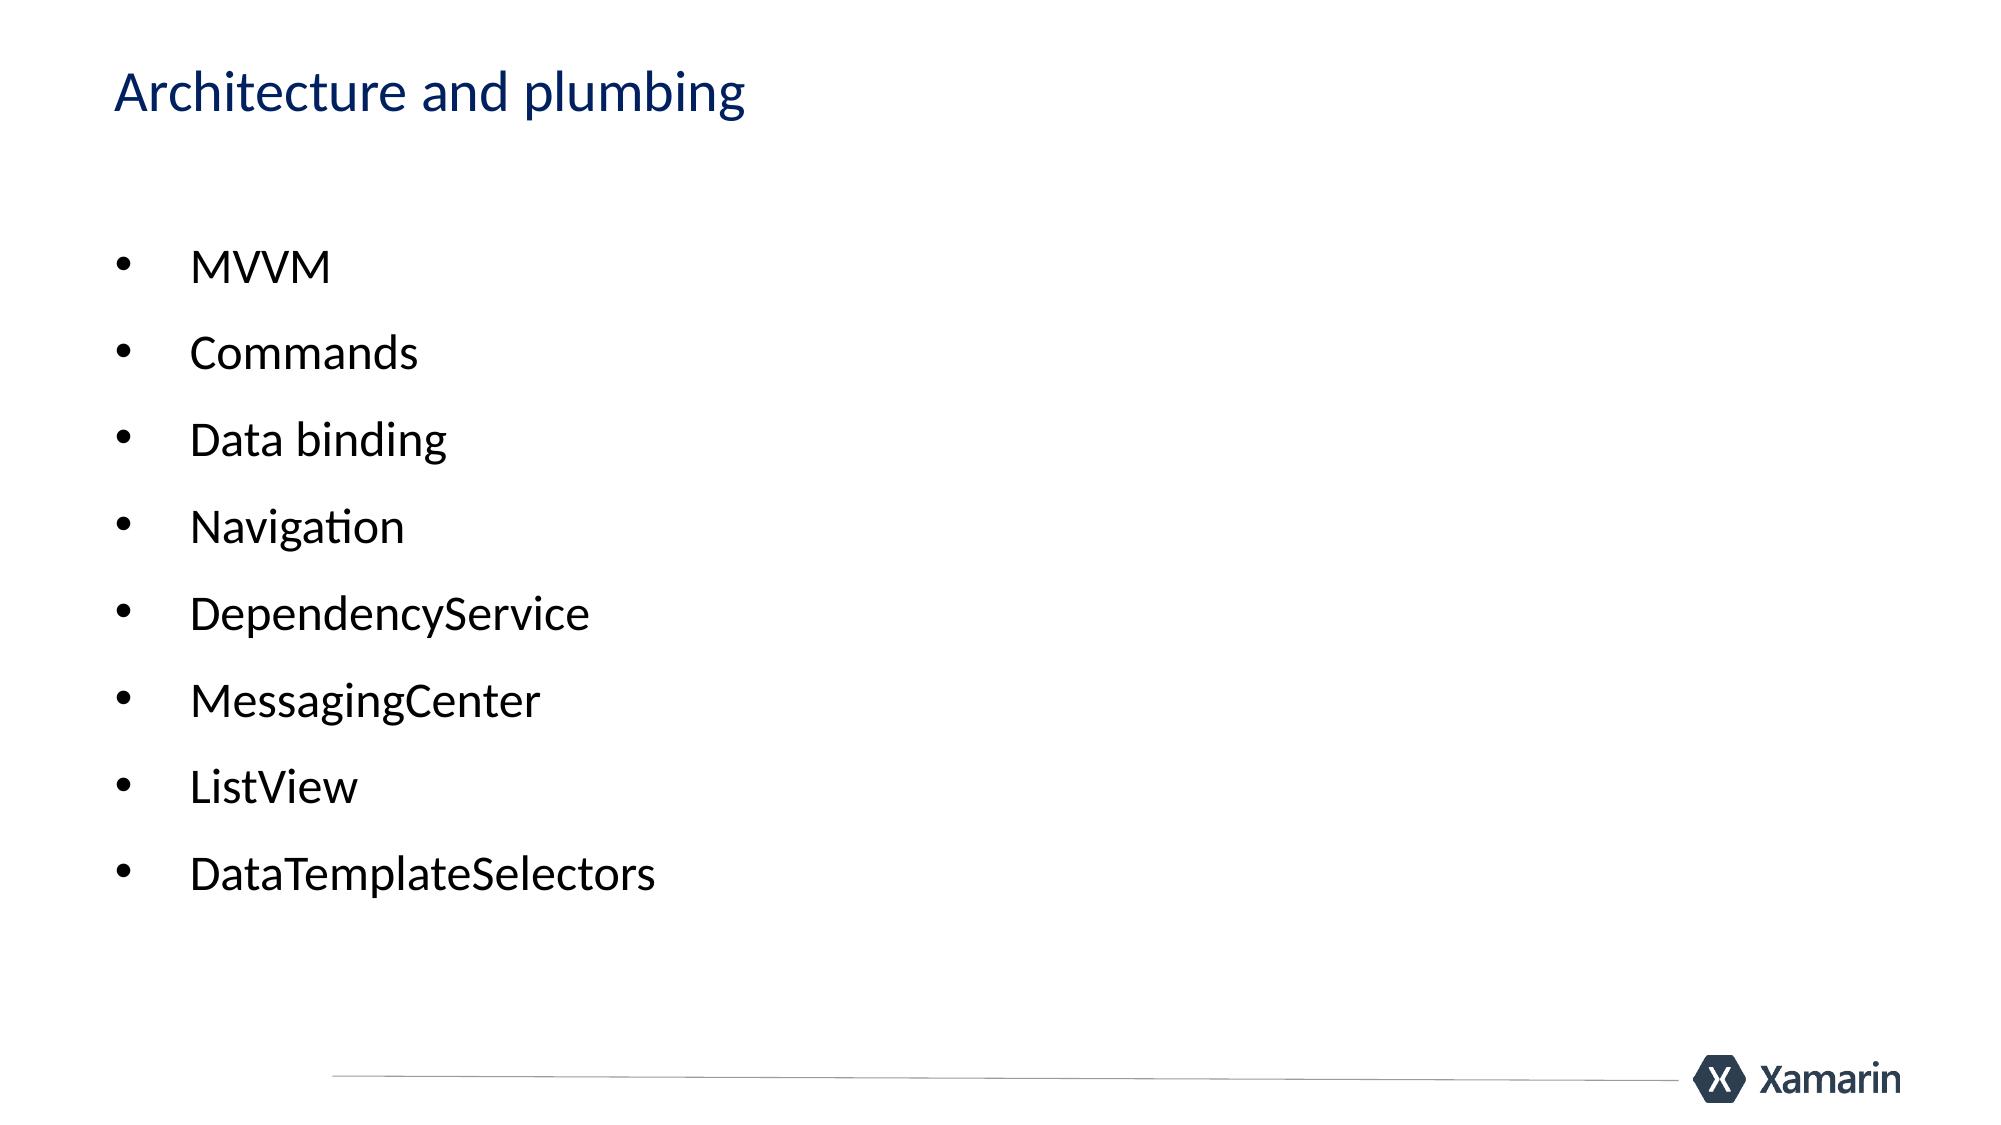

# Architecture and plumbing
MVVM
Commands
Data binding
Navigation
DependencyService
MessagingCenter
ListView
DataTemplateSelectors